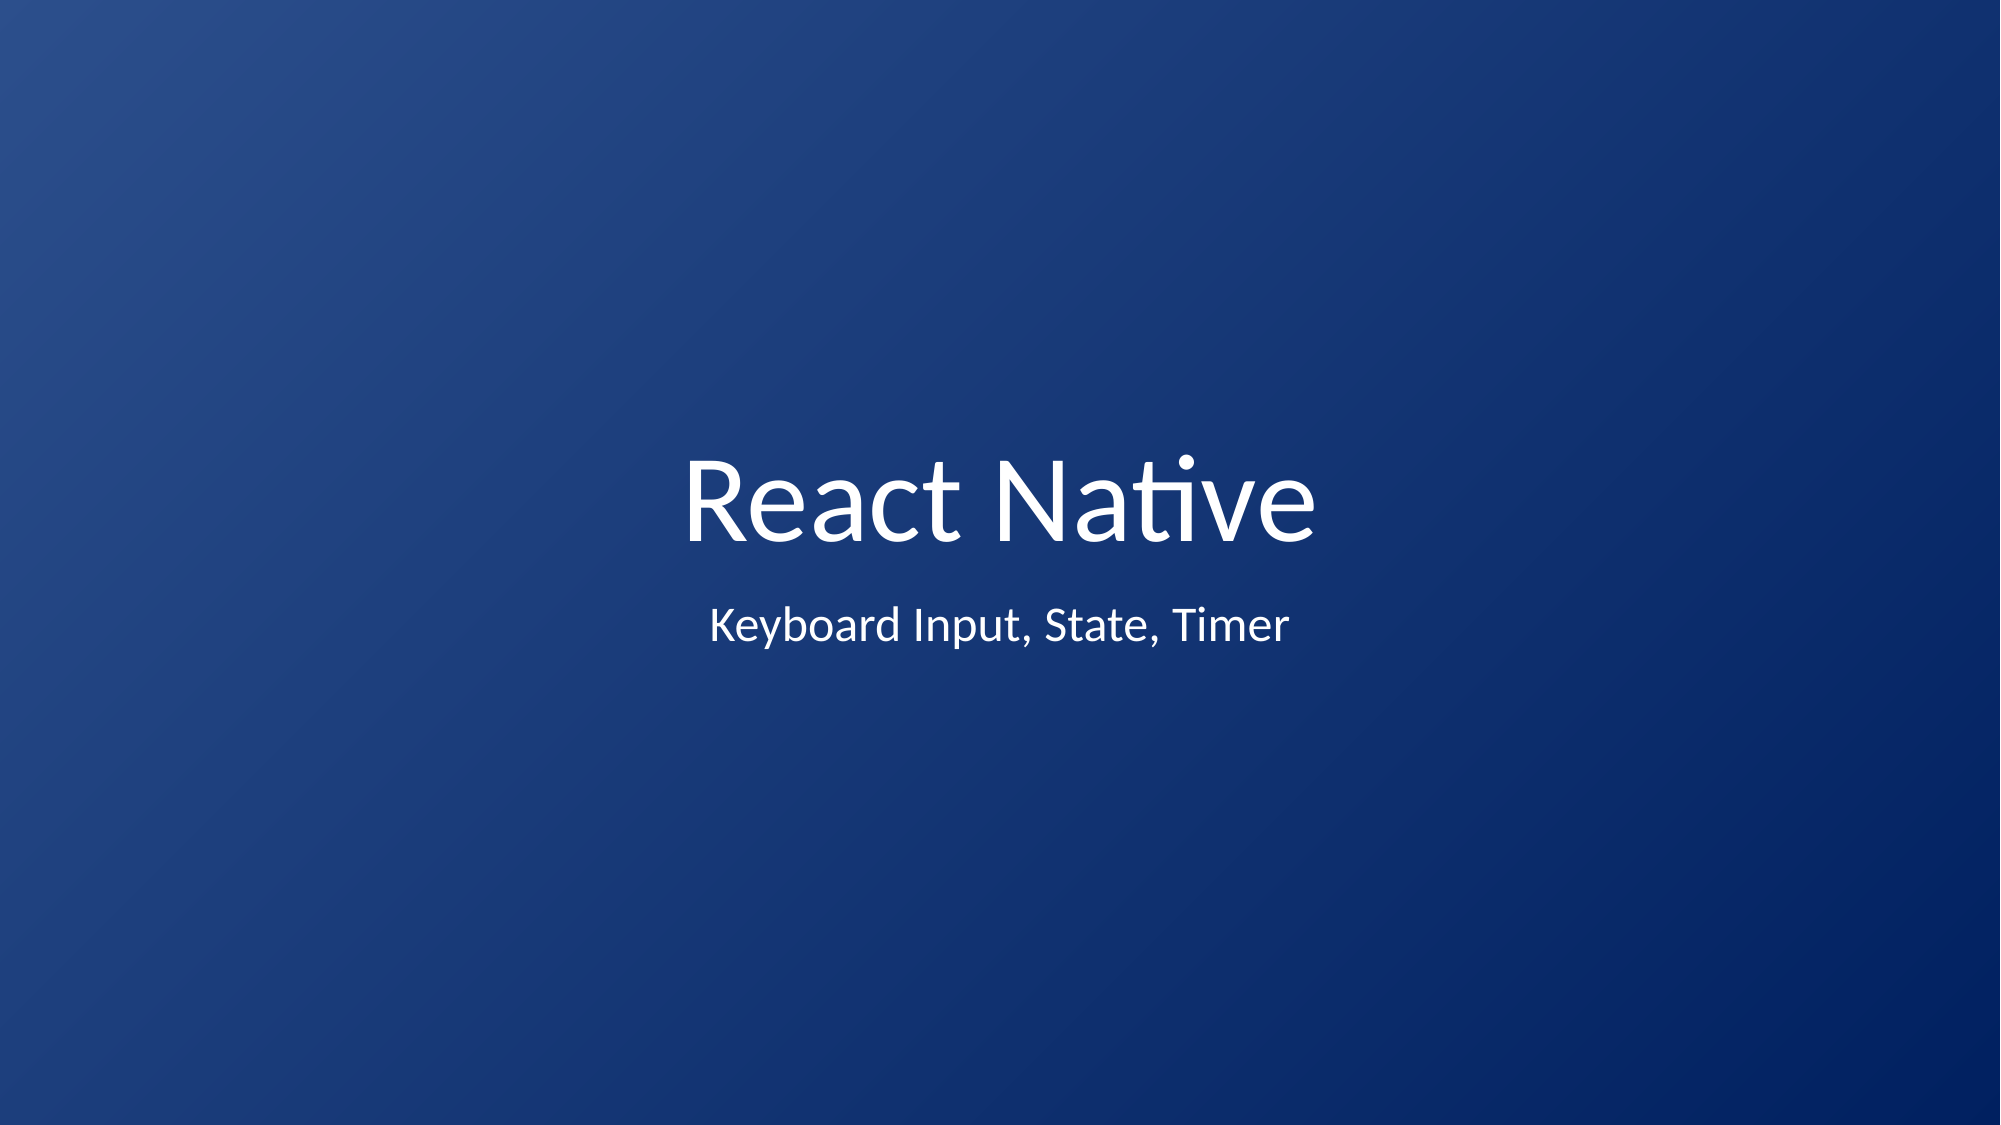

# React Native
Keyboard Input, State, Timer